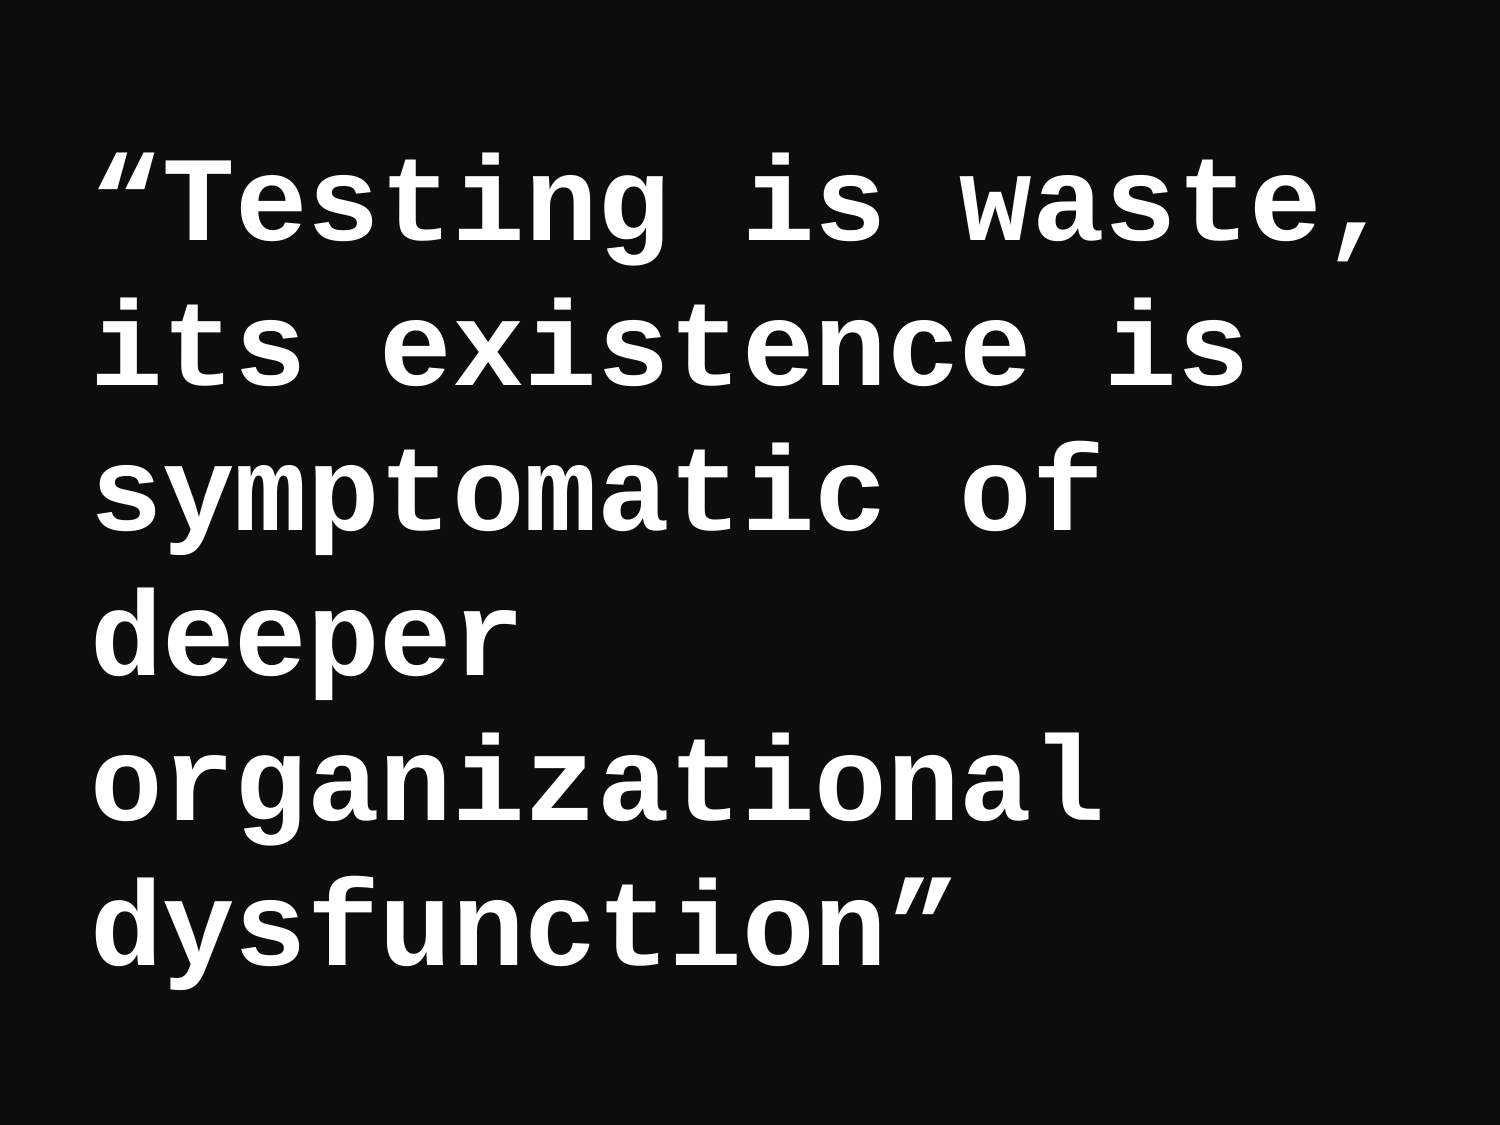

“Testing is waste, its existence is symptomatic of deeper organizational dysfunction”